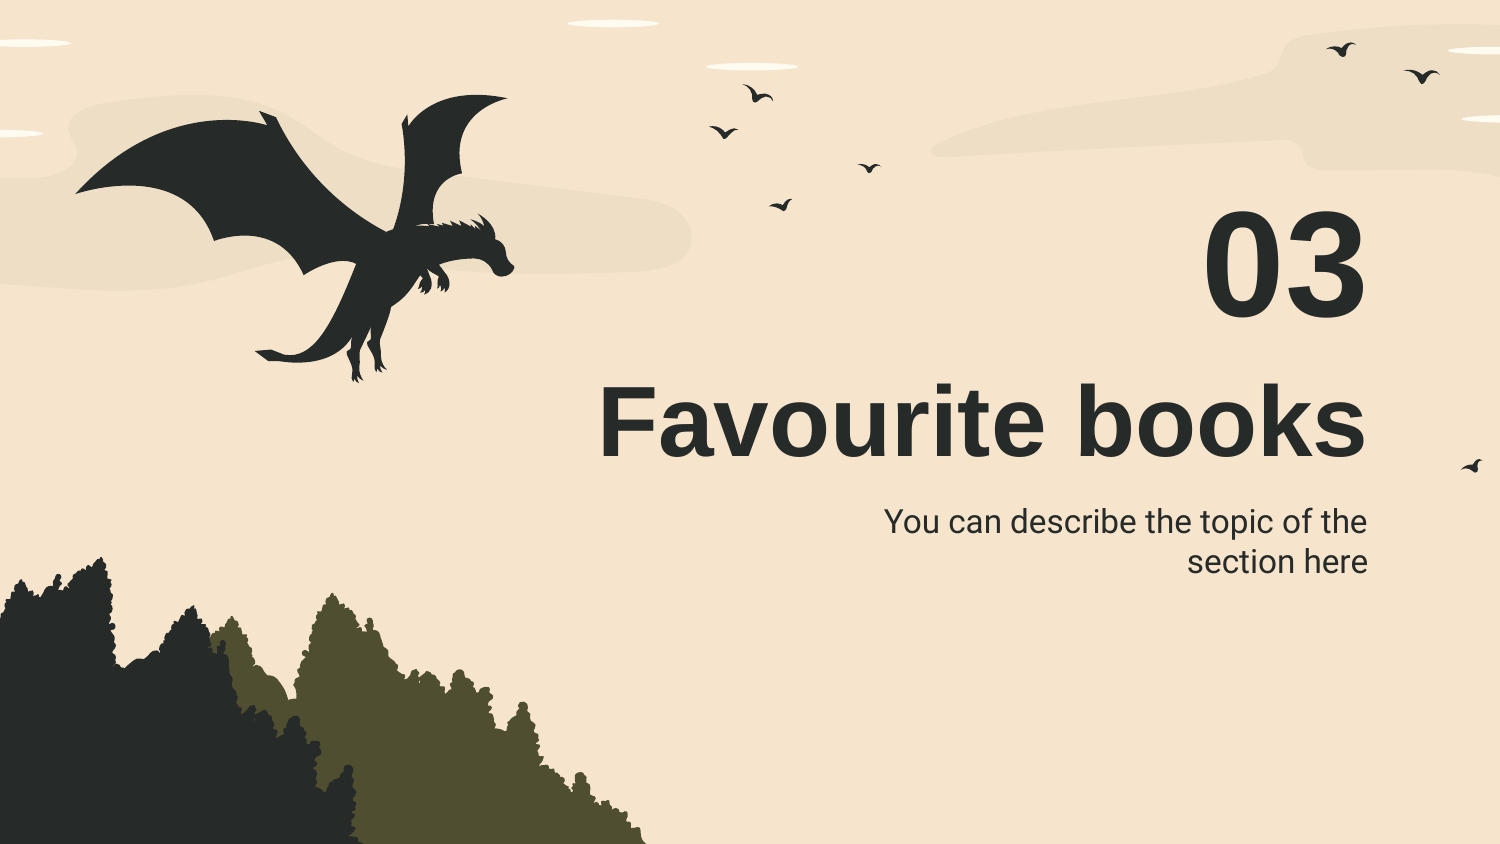

03
# Favourite books
You can describe the topic of the section here